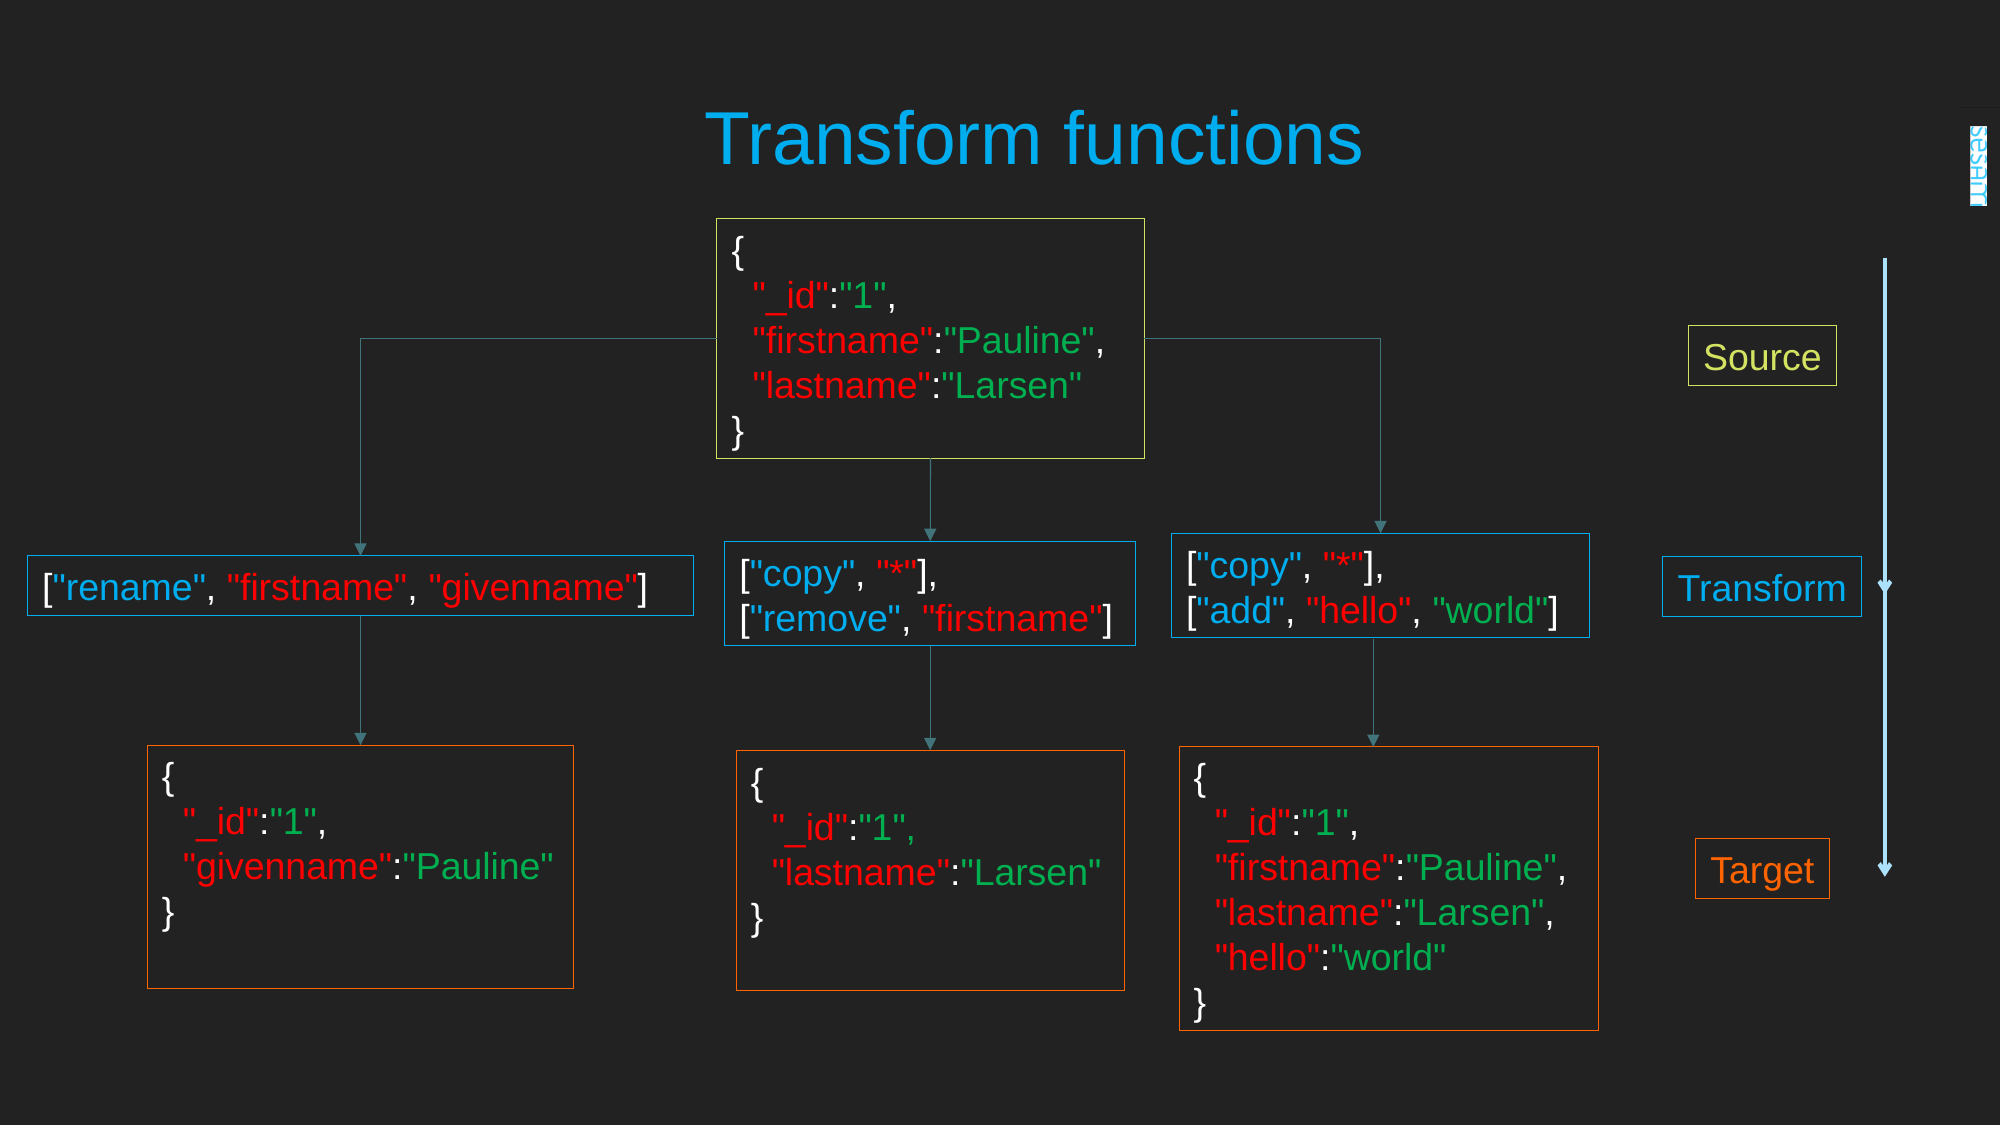

# Transform functions
{
  "_id":"1",
  "firstname":"Pauline",
  "lastname":"Larsen"
}
Source
["copy", "*"],
["add", "hello", "world"]
["copy", "*"],
["remove", "firstname"]
["rename", "firstname", "givenname"]
Transform
{
  "_id":"1",
  "givenname":"Pauline"
}
{
  "_id":"1",
  "firstname":"Pauline",
  "lastname":"Larsen",
  "hello":"world"
}
{
  "_id":"1",
  "lastname":"Larsen"
}
Target